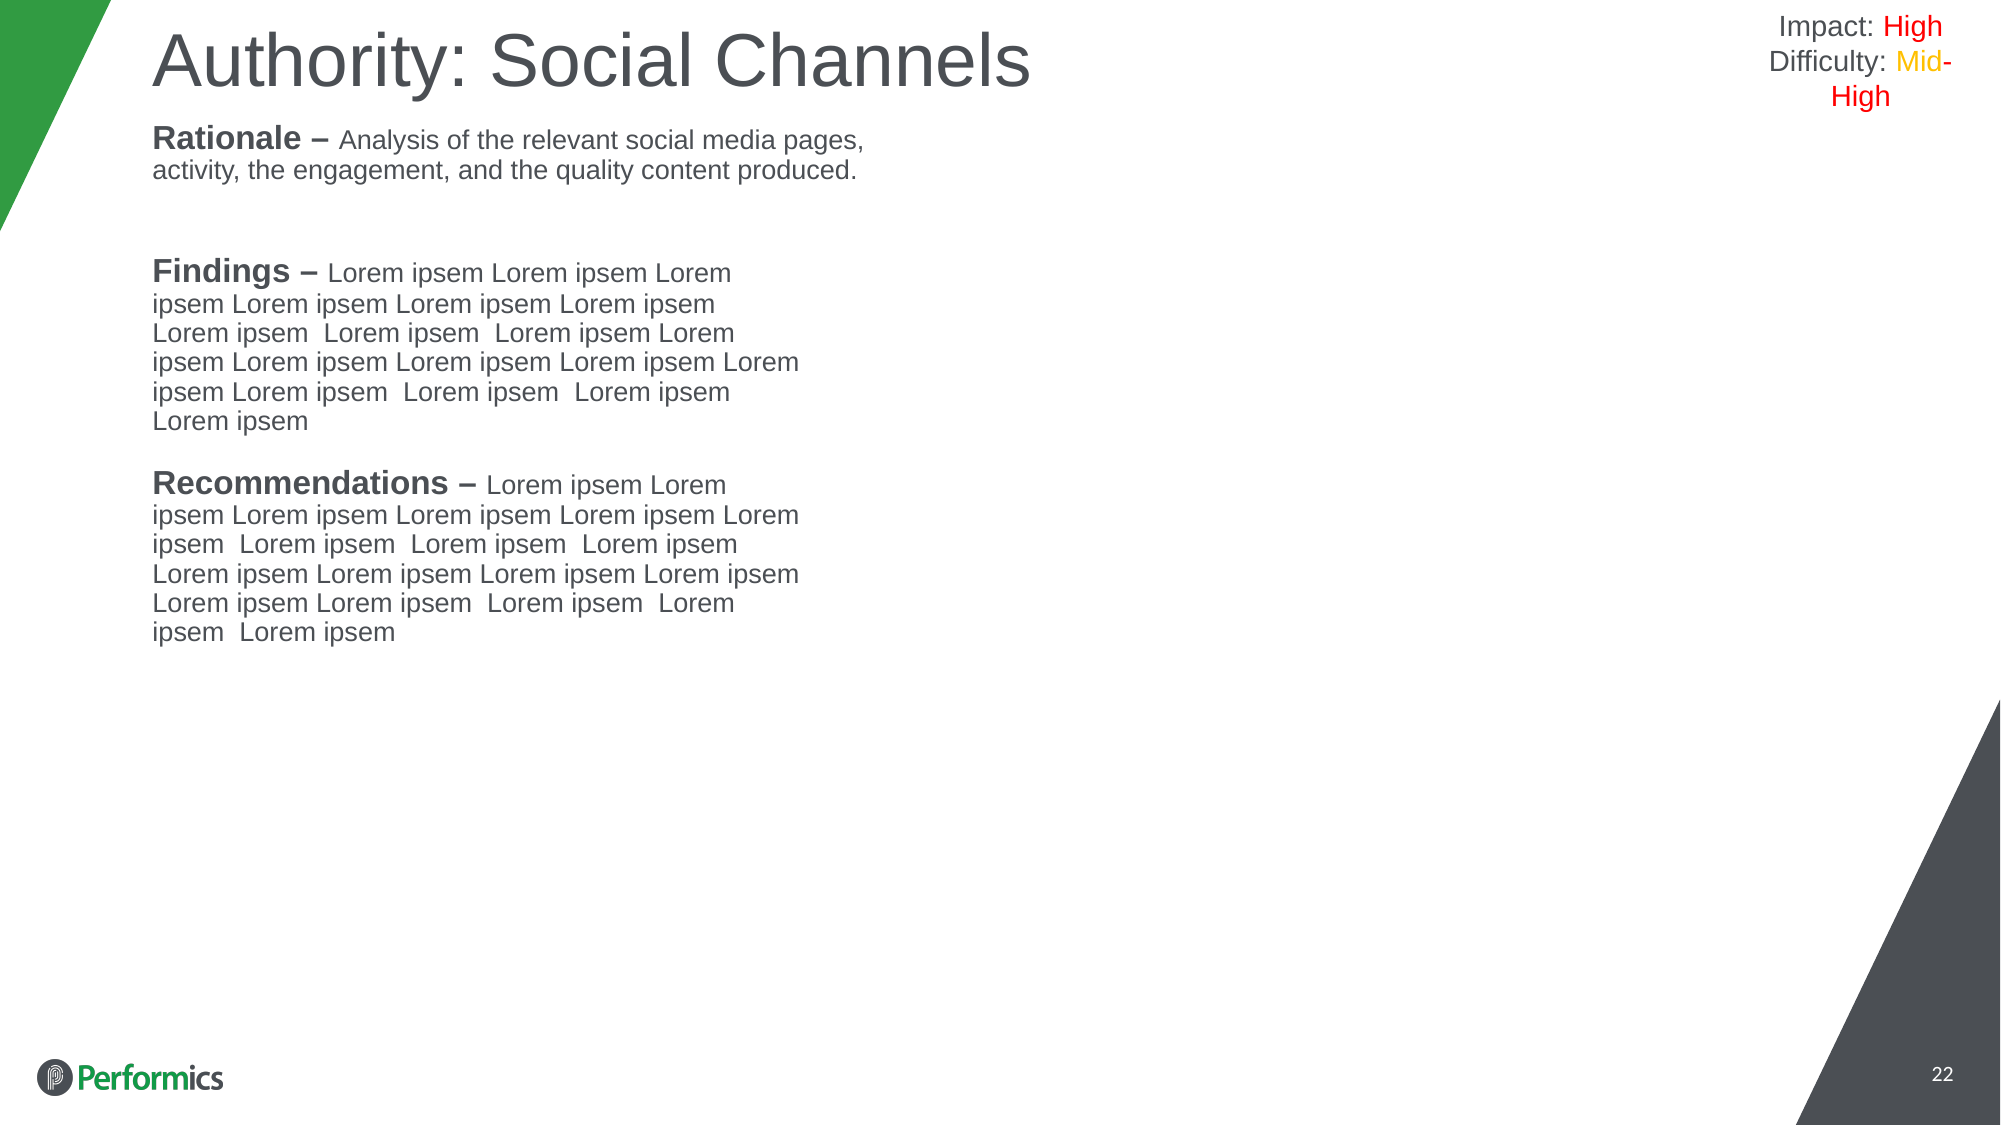

Impact: High
Difficulty: Mid-High
# Authority: Social Channels
Rationale – Analysis of the relevant social media pages, activity, the engagement, and the quality content produced.

Findings – Lorem ipsem Lorem ipsem Lorem ipsem Lorem ipsem Lorem ipsem Lorem ipsem  Lorem ipsem  Lorem ipsem  Lorem ipsem Lorem ipsem Lorem ipsem Lorem ipsem Lorem ipsem Lorem ipsem Lorem ipsem  Lorem ipsem  Lorem ipsem  Lorem ipsem

Recommendations – Lorem ipsem Lorem ipsem Lorem ipsem Lorem ipsem Lorem ipsem Lorem ipsem  Lorem ipsem  Lorem ipsem  Lorem ipsem Lorem ipsem Lorem ipsem Lorem ipsem Lorem ipsem Lorem ipsem Lorem ipsem  Lorem ipsem  Lorem ipsem  Lorem ipsem

22